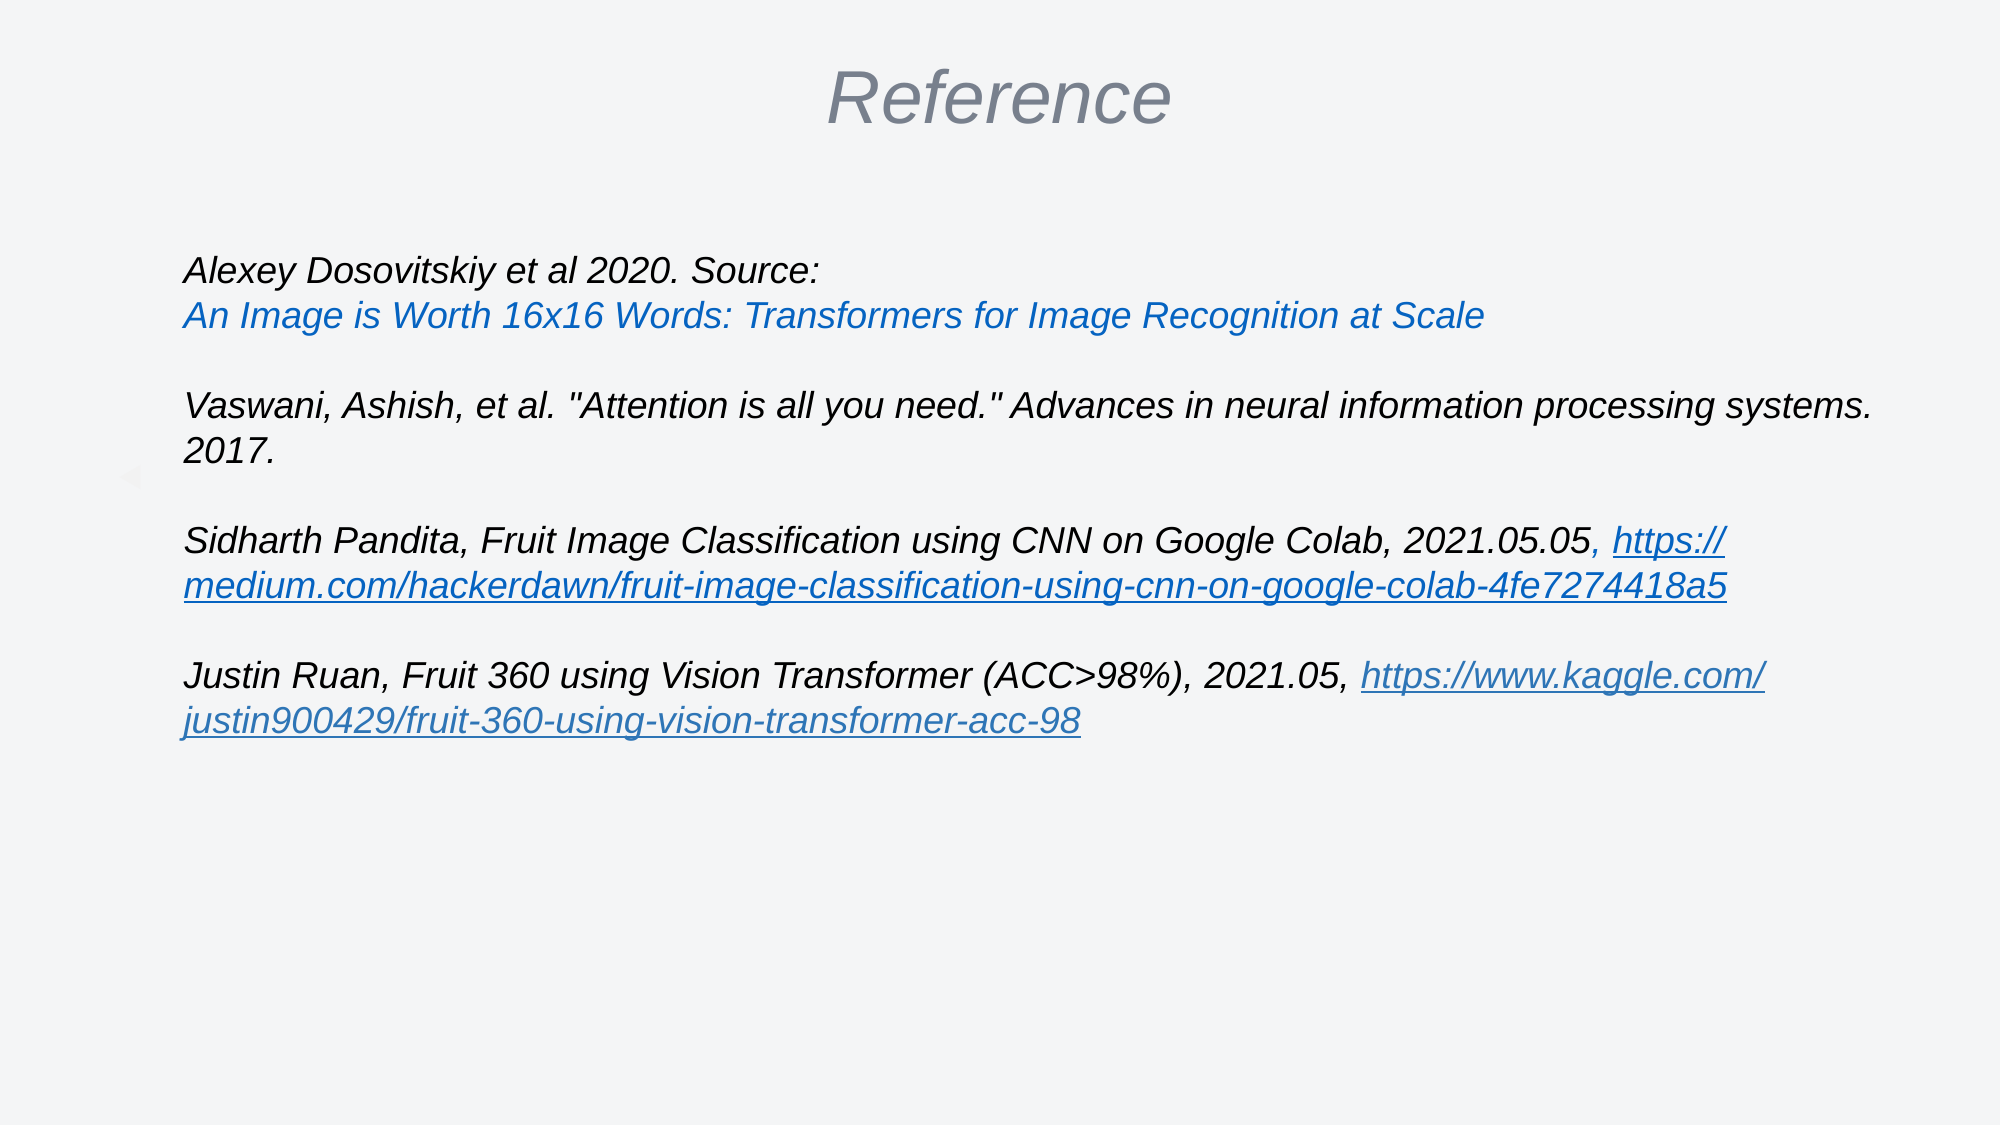

Reference
Alexey Dosovitskiy et al 2020. Source: An Image is Worth 16x16 Words: Transformers for Image Recognition at Scale

Vaswani, Ashish, et al. "Attention is all you need." Advances in neural information processing systems. 2017.

Sidharth Pandita, Fruit Image Classification using CNN on Google Colab, 2021.05.05, https://medium.com/hackerdawn/fruit-image-classification-using-cnn-on-google-colab-4fe7274418a5

Justin Ruan, Fruit 360 using Vision Transformer (ACC>98%), 2021.05, https://www.kaggle.com/justin900429/fruit-360-using-vision-transformer-acc-98